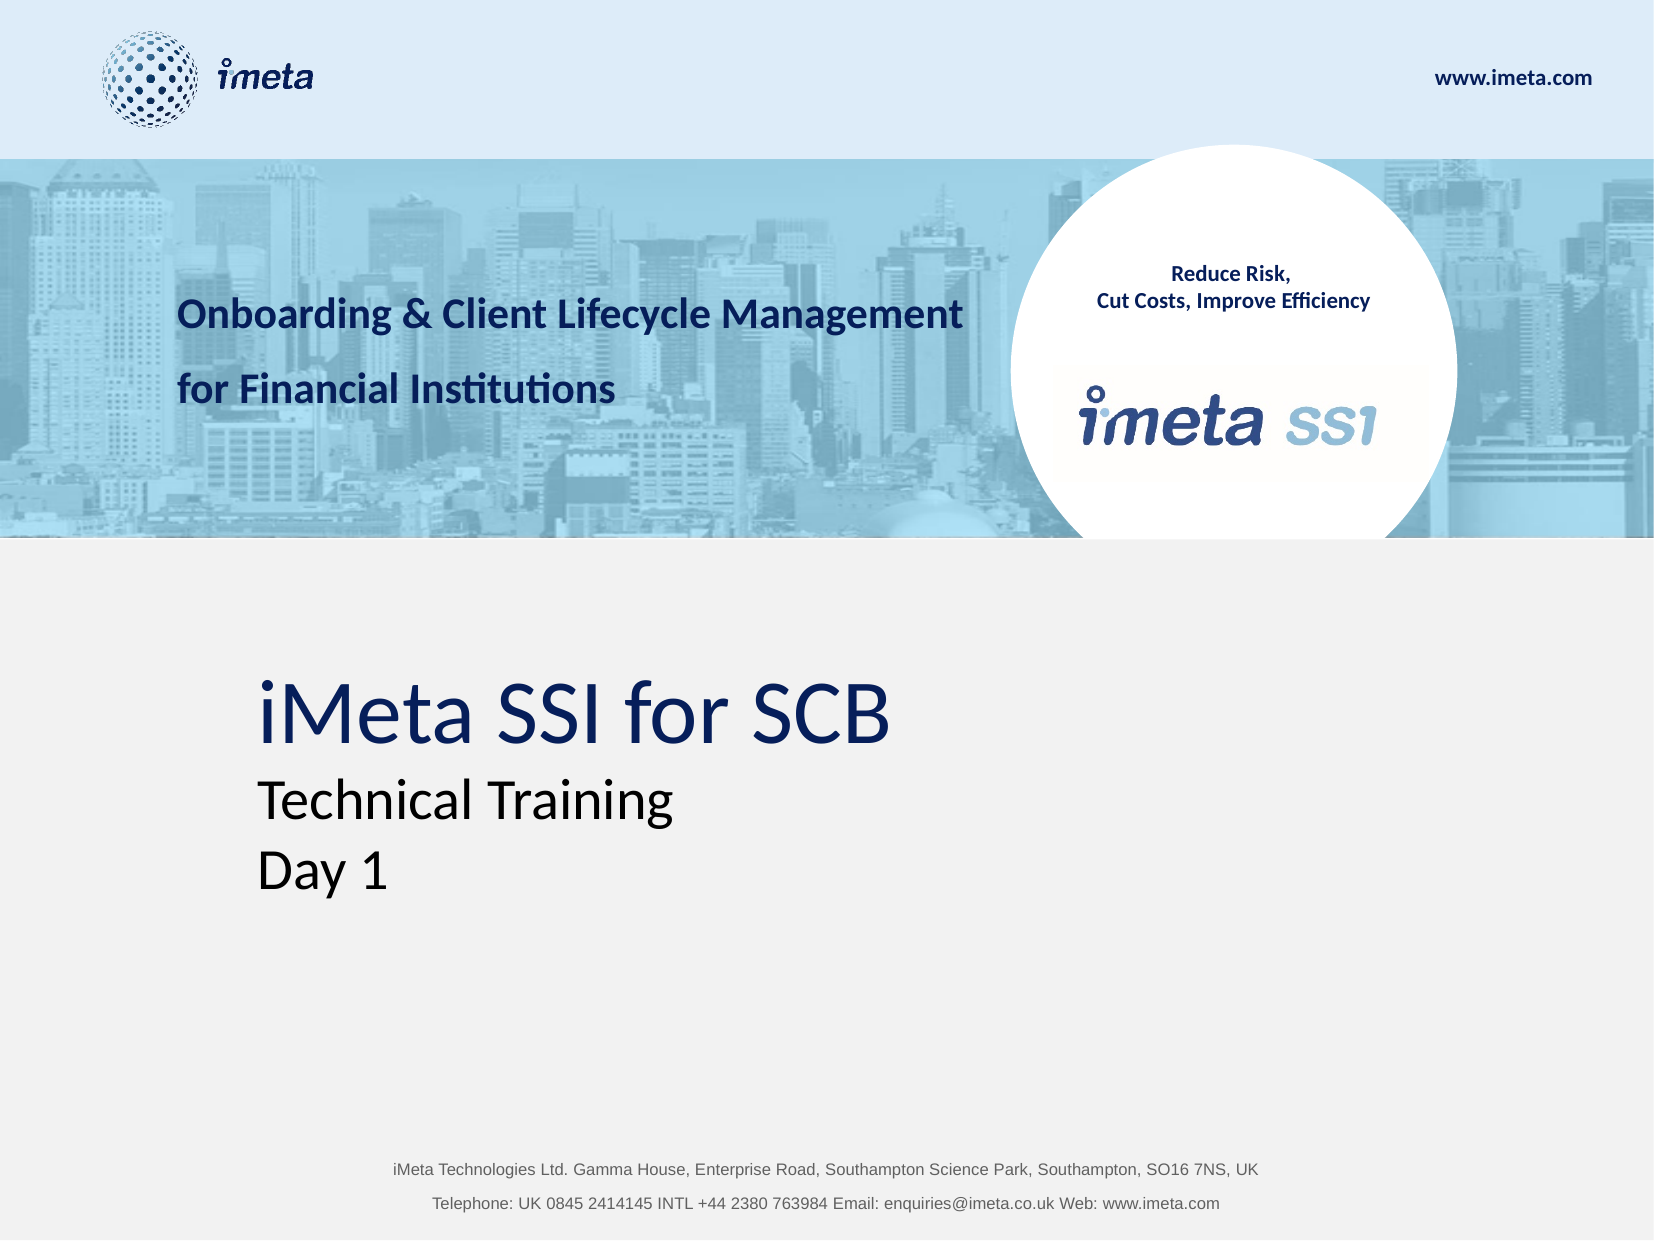

# iMeta SSI for SCB
Technical Training
Day 1